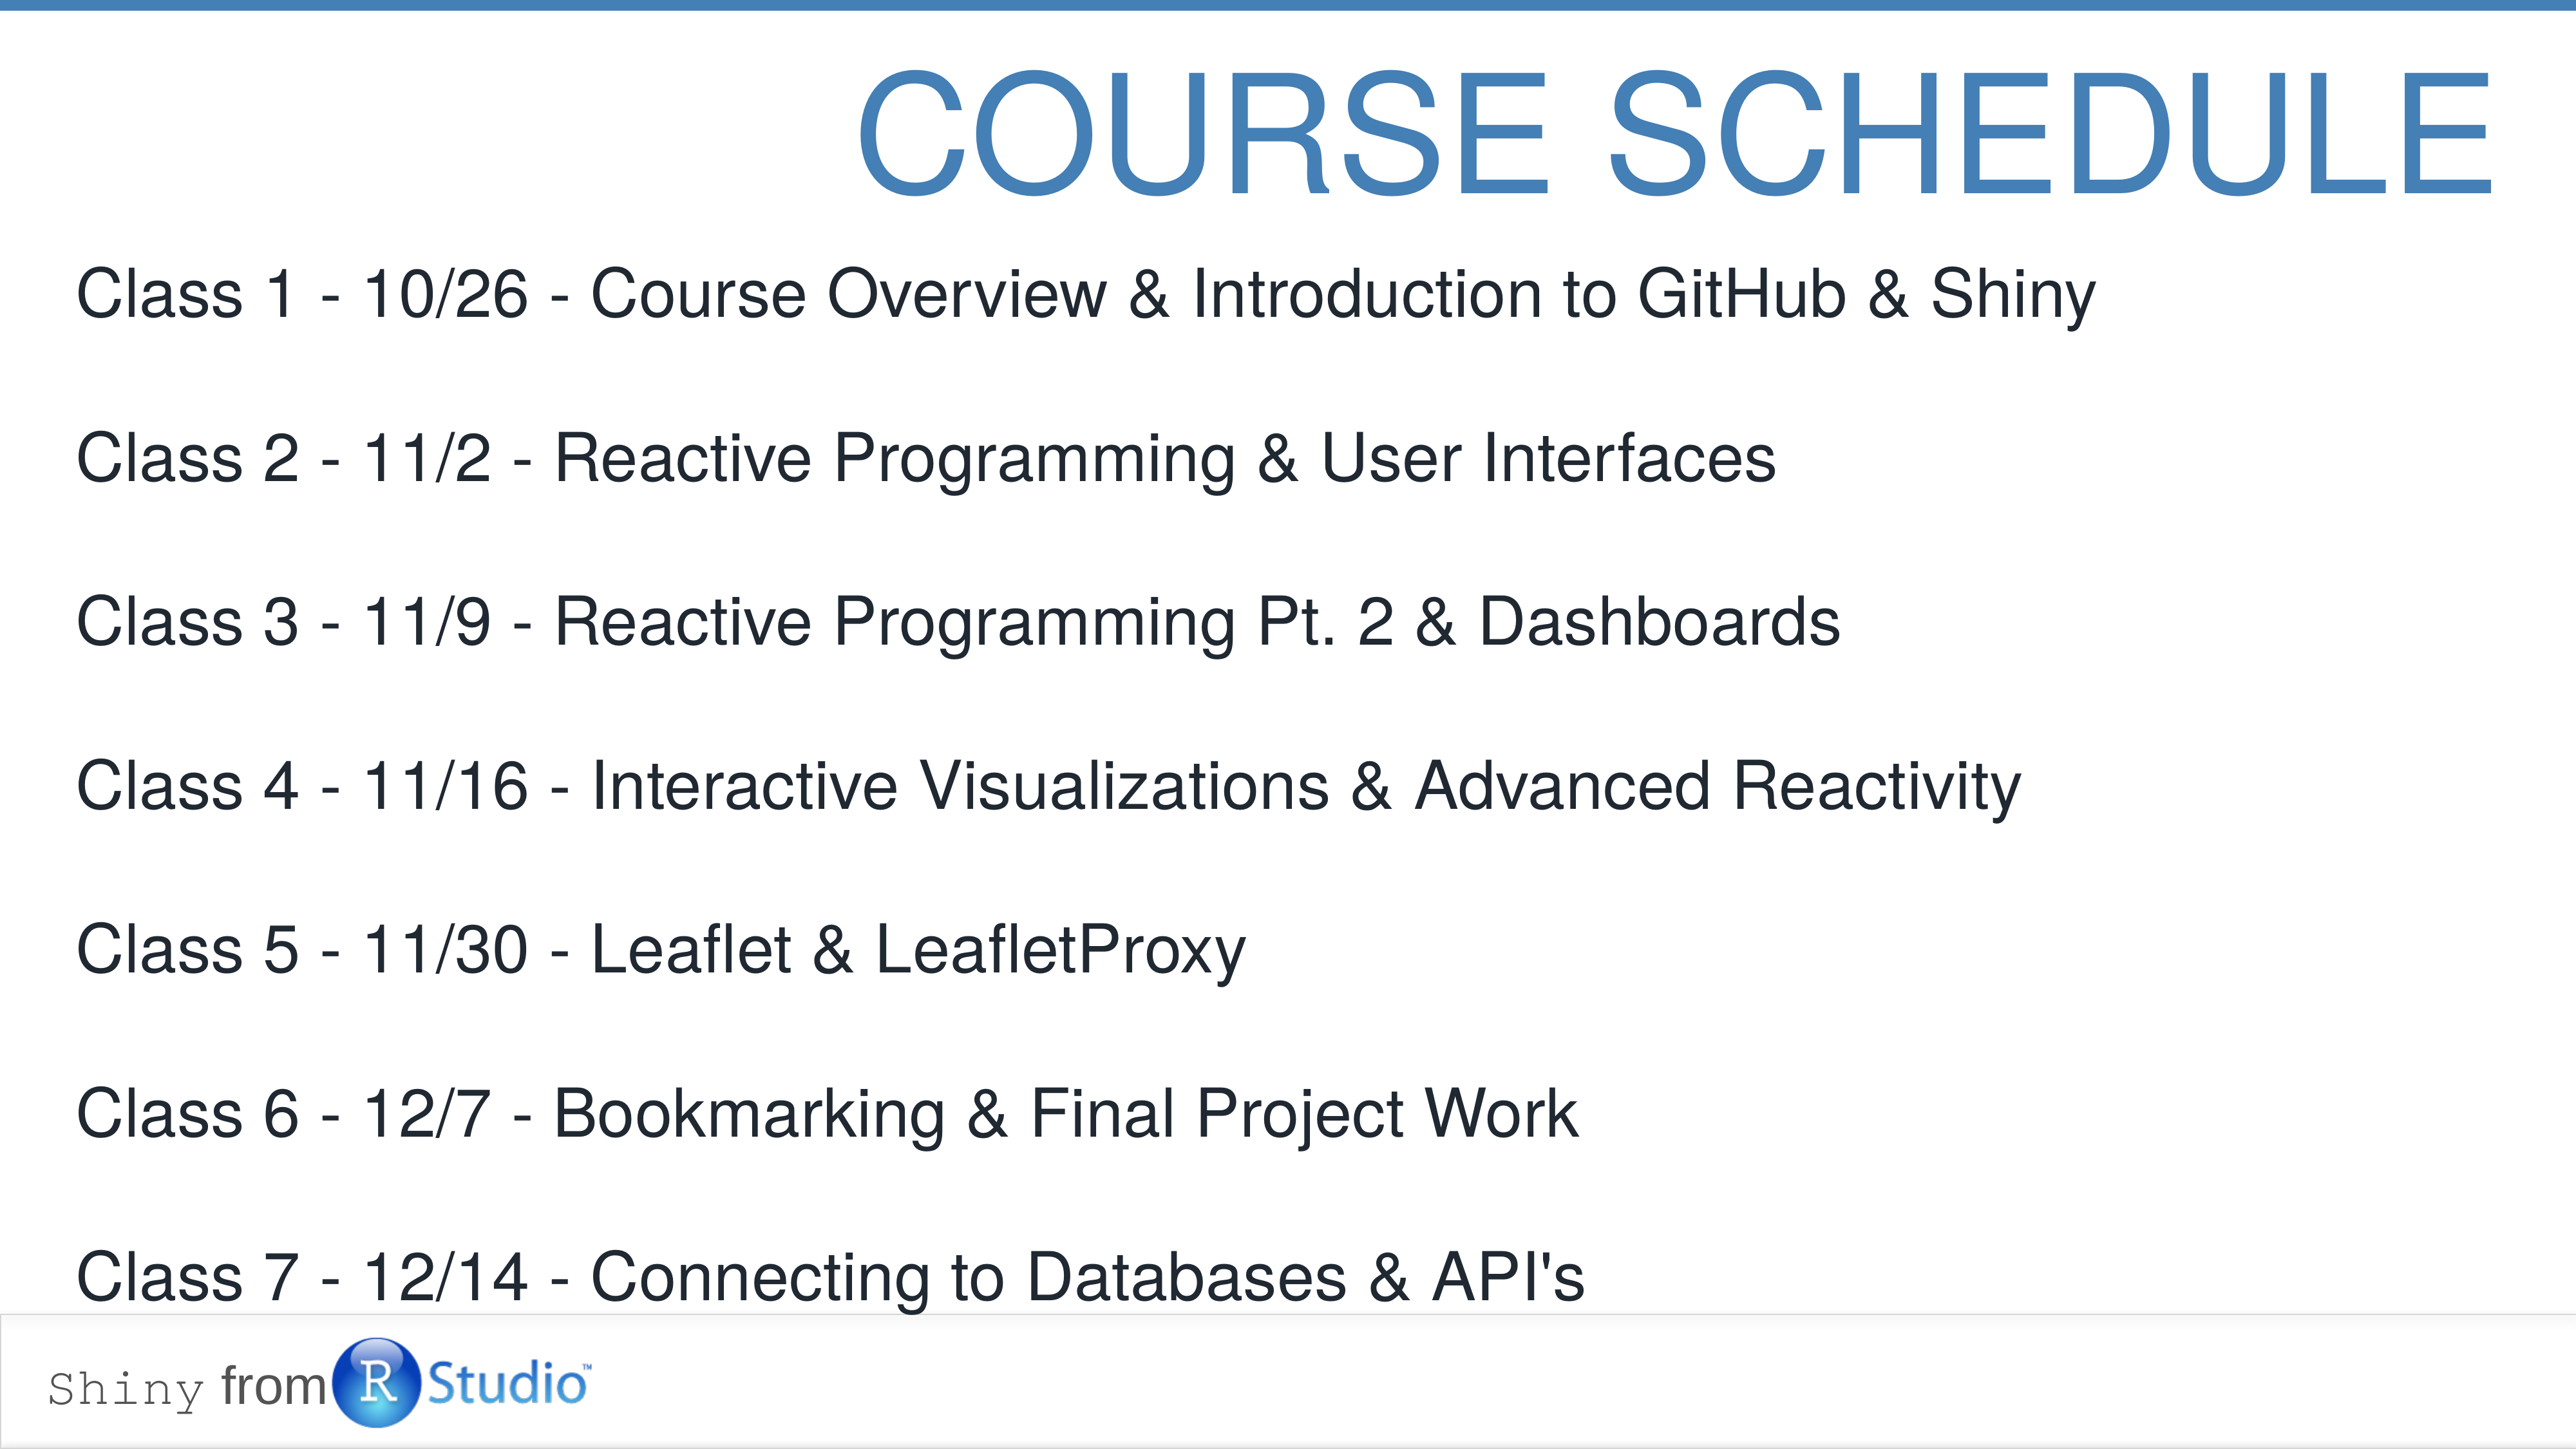

# course Schedule
Class 1 - 10/26 - Course Overview & Introduction to GitHub & Shiny
Class 2 - 11/2 - Reactive Programming & User Interfaces
Class 3 - 11/9 - Reactive Programming Pt. 2 & Dashboards
Class 4 - 11/16 - Interactive Visualizations & Advanced Reactivity
Class 5 - 11/30 - Leaflet & LeafletProxy
Class 6 - 12/7 - Bookmarking & Final Project Work
Class 7 - 12/14 - Connecting to Databases & API's